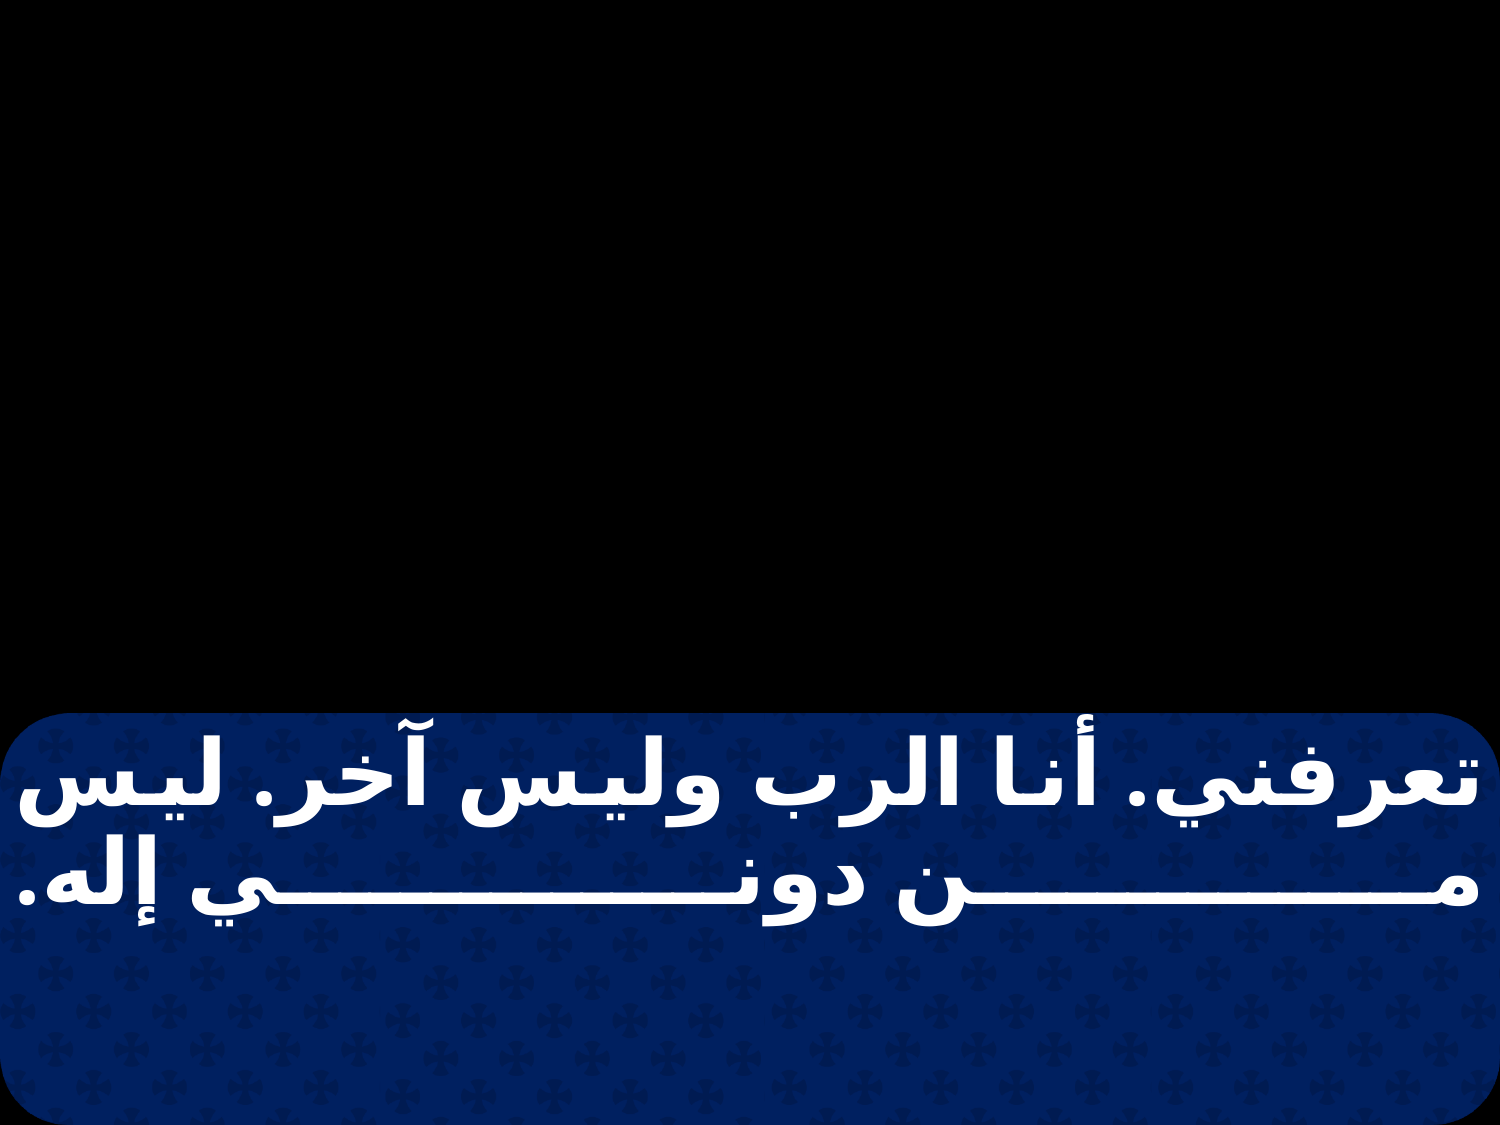

تعرفني. أنا الرب وليس آخر. ليس من دوني إله.